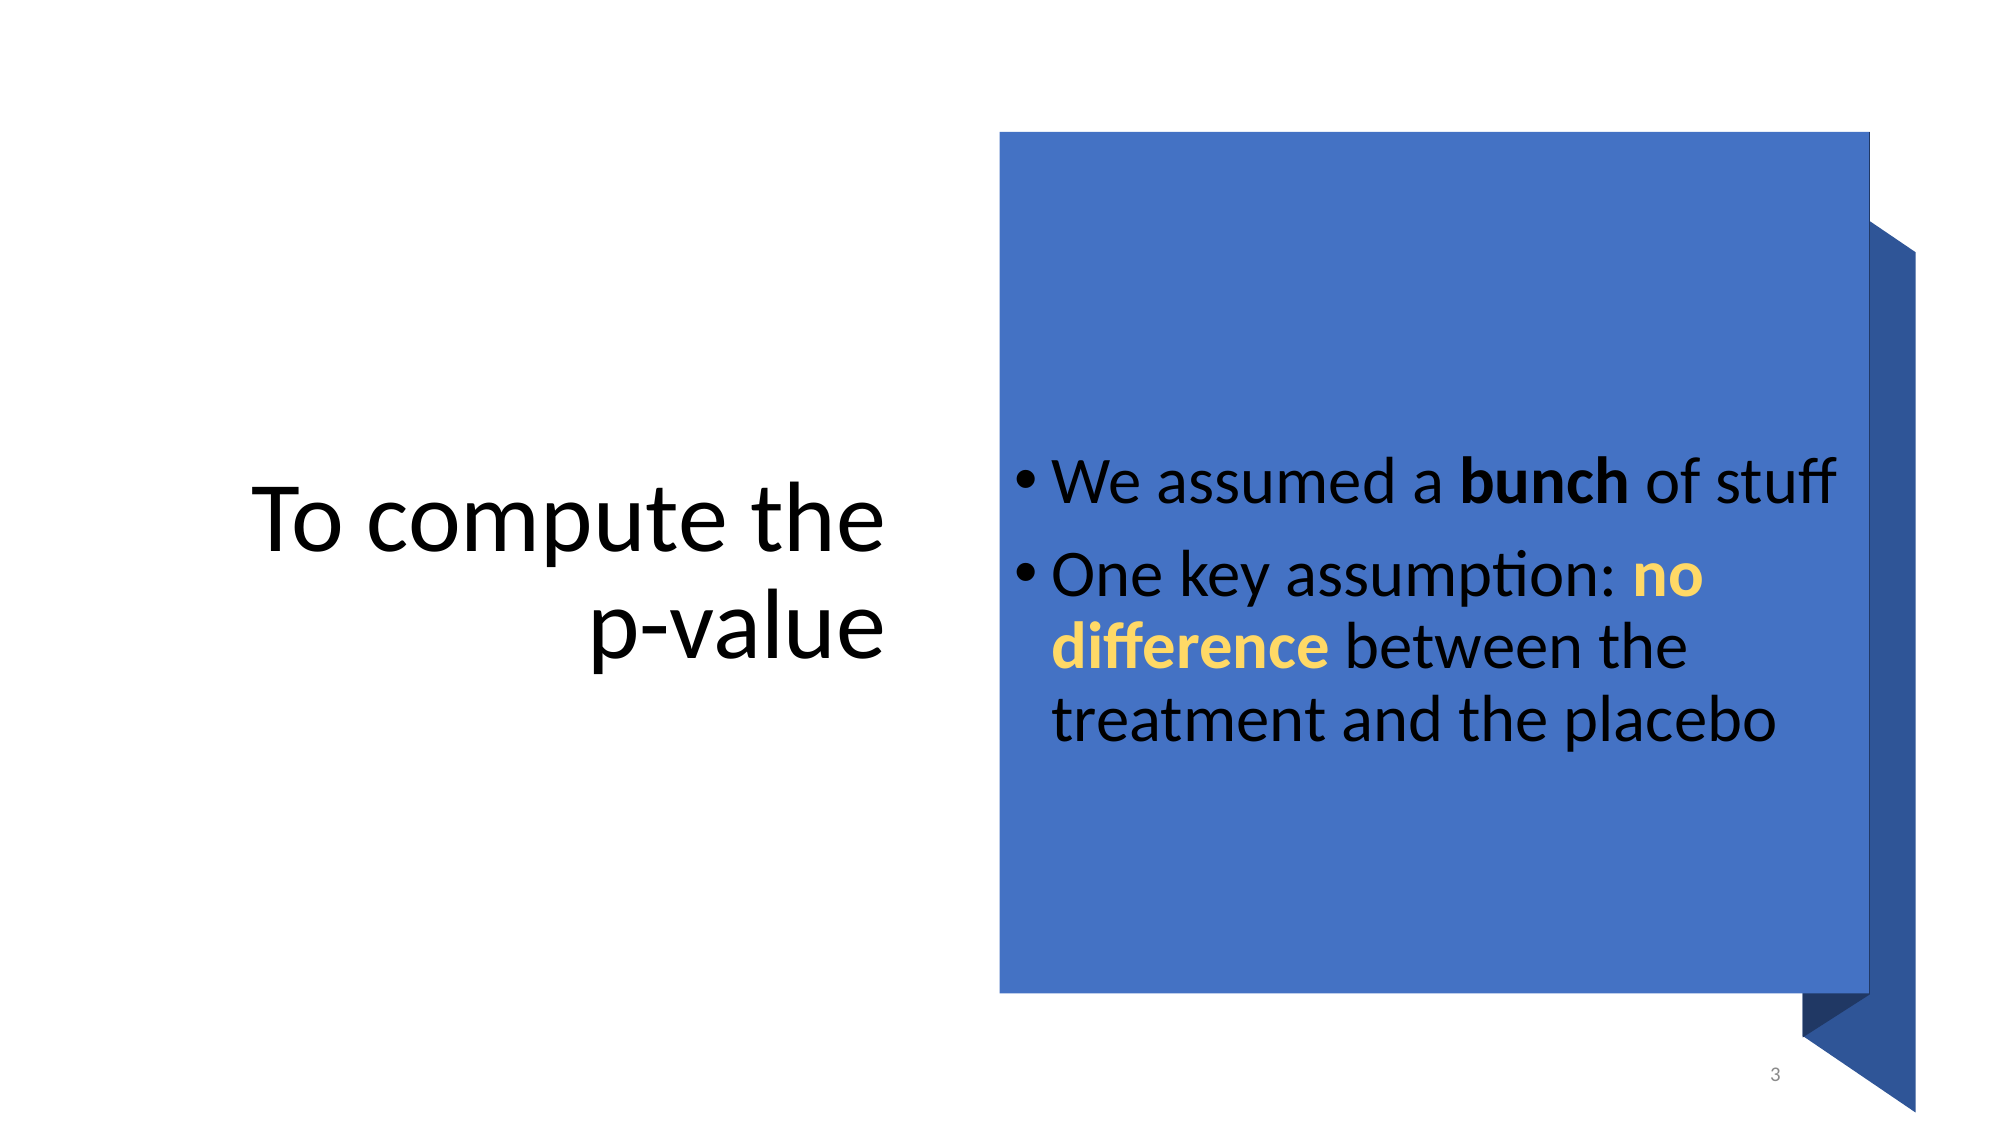

We assumed a bunch of stuff
One key assumption: no difference between the treatment and the placebo

# To compute the p-value
3